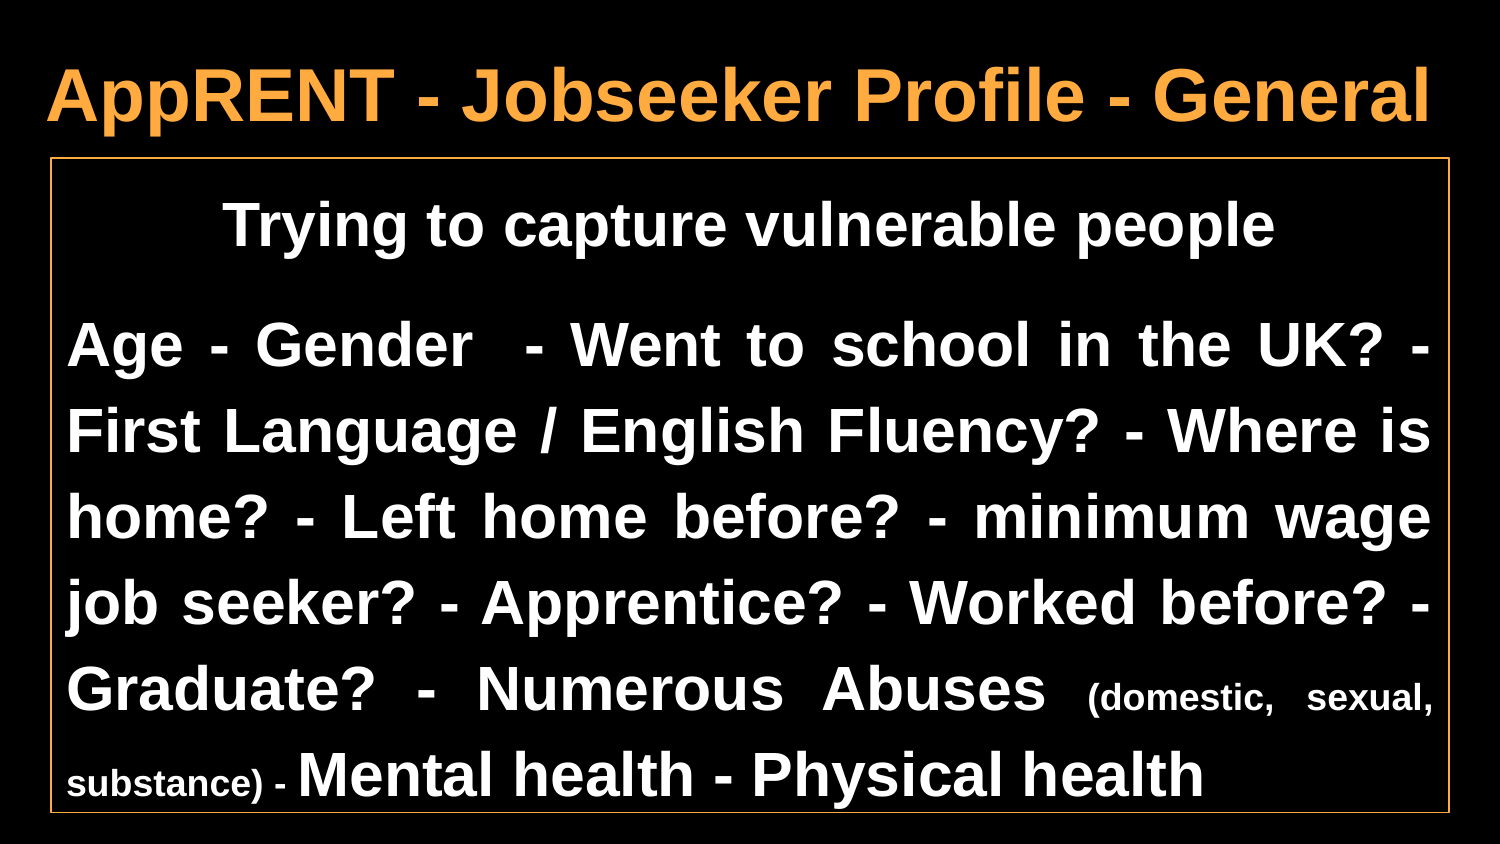

# AppRENT - Jobseeker Profile - General
Trying to capture vulnerable people
Age - Gender  - Went to school in the UK? - First Language / English Fluency? - Where is home? - Left home before? - minimum wage job seeker? - Apprentice? - Worked before? - Graduate? - Numerous Abuses (domestic, sexual, substance) - Mental health - Physical health